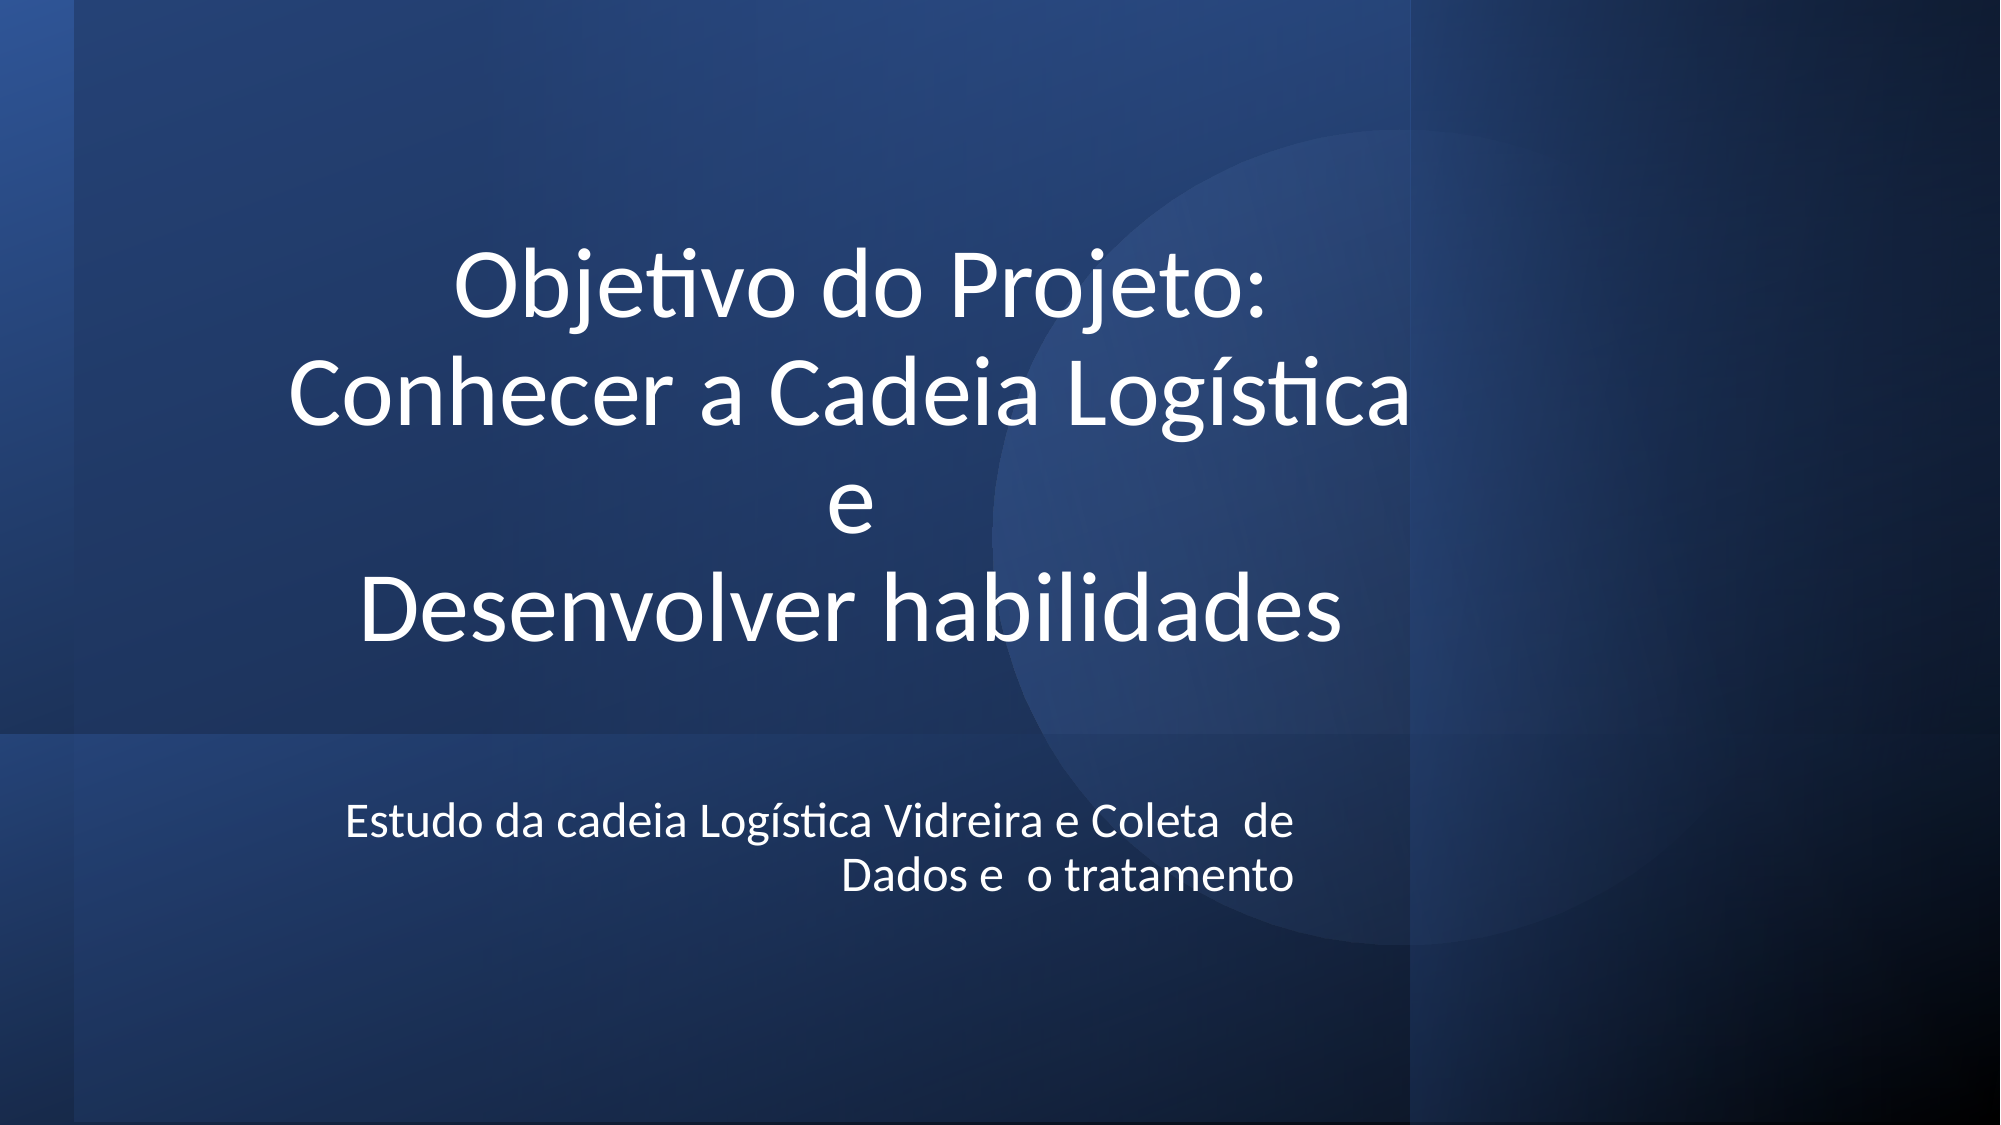

# Objetivo do Projeto: Conhecer a Cadeia Logística e Desenvolver habilidades

Estudo da cadeia Logística Vidreira e Coleta  de Dados e  o tratamento